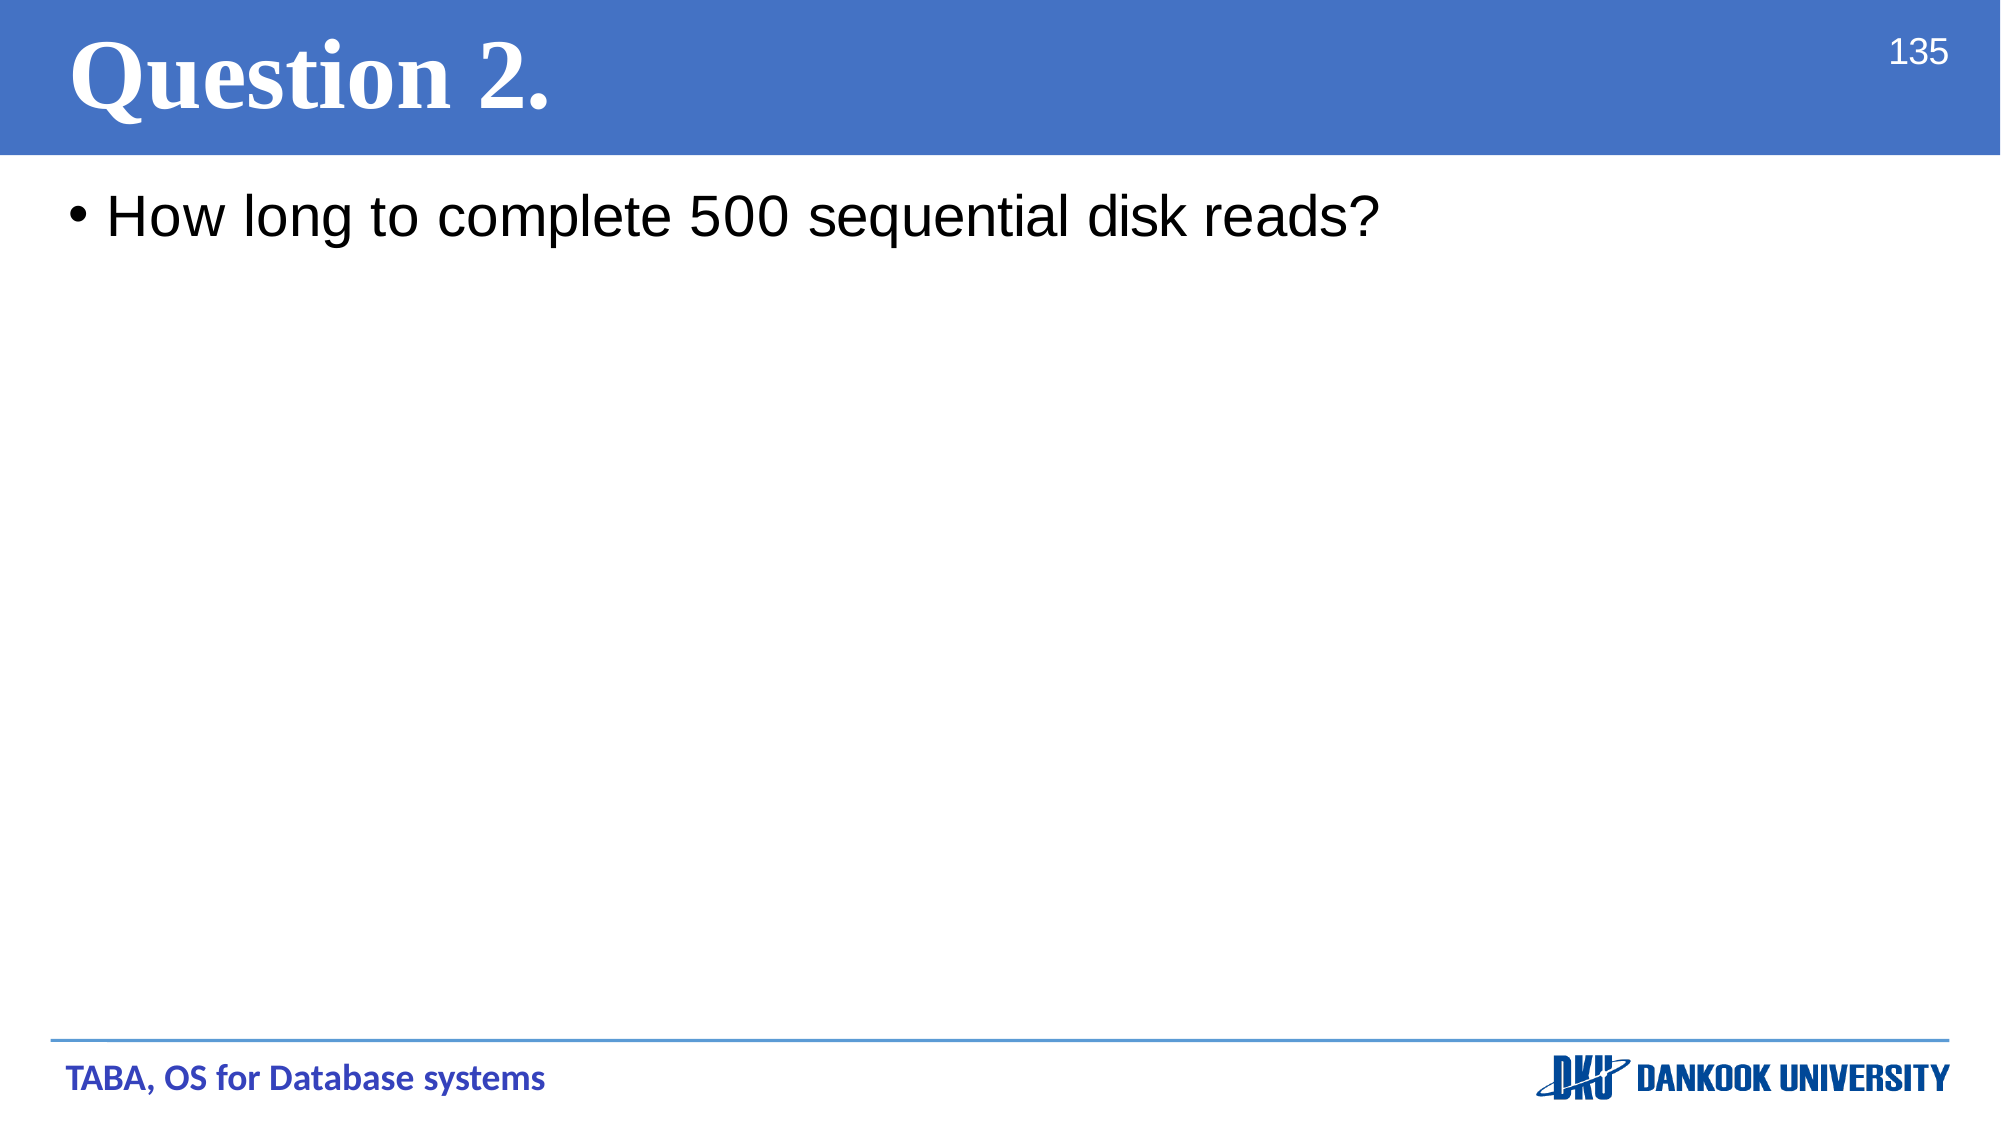

# Question 2.
135
How long to complete 500 sequential disk reads?
TABA, OS for Database systems